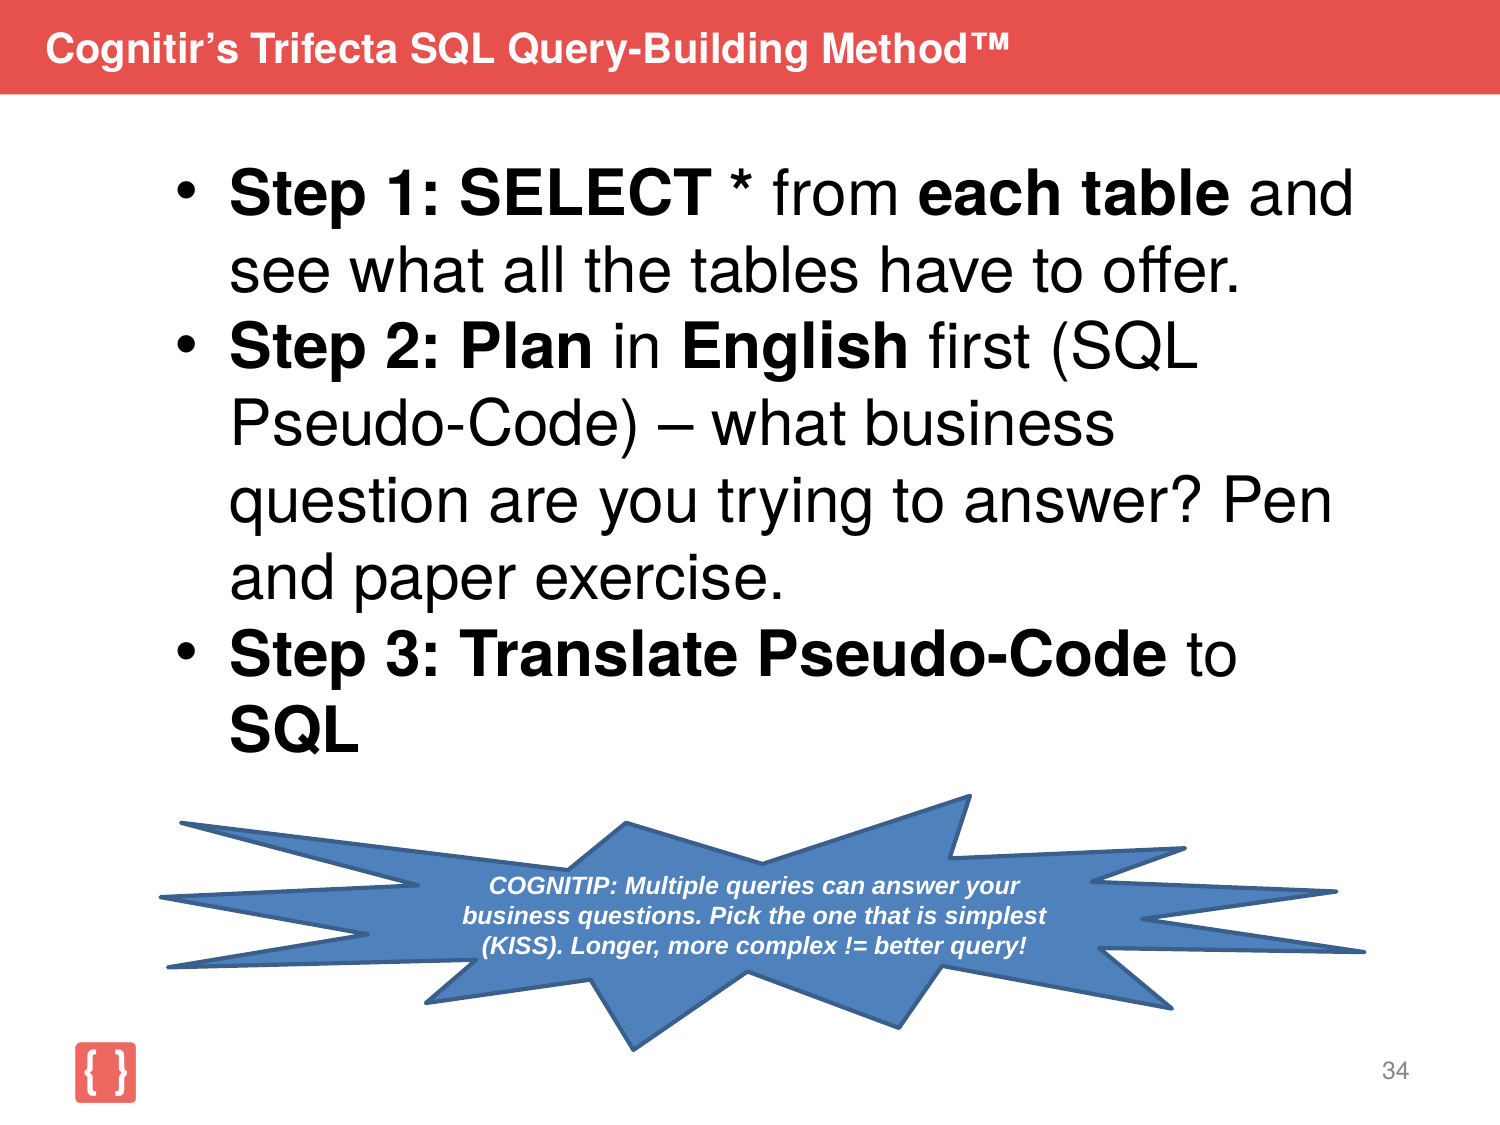

# Cognitir’s Trifecta SQL Query-Building Method™
Step 1: SELECT * from each table and see what all the tables have to offer.
Step 2: Plan in English first (SQL Pseudo-Code) – what business question are you trying to answer? Pen and paper exercise.
Step 3: Translate Pseudo-Code to SQL

COGNITIP: Multiple queries can answer your business questions. Pick the one that is simplest (KISS). Longer, more complex != better query!
34